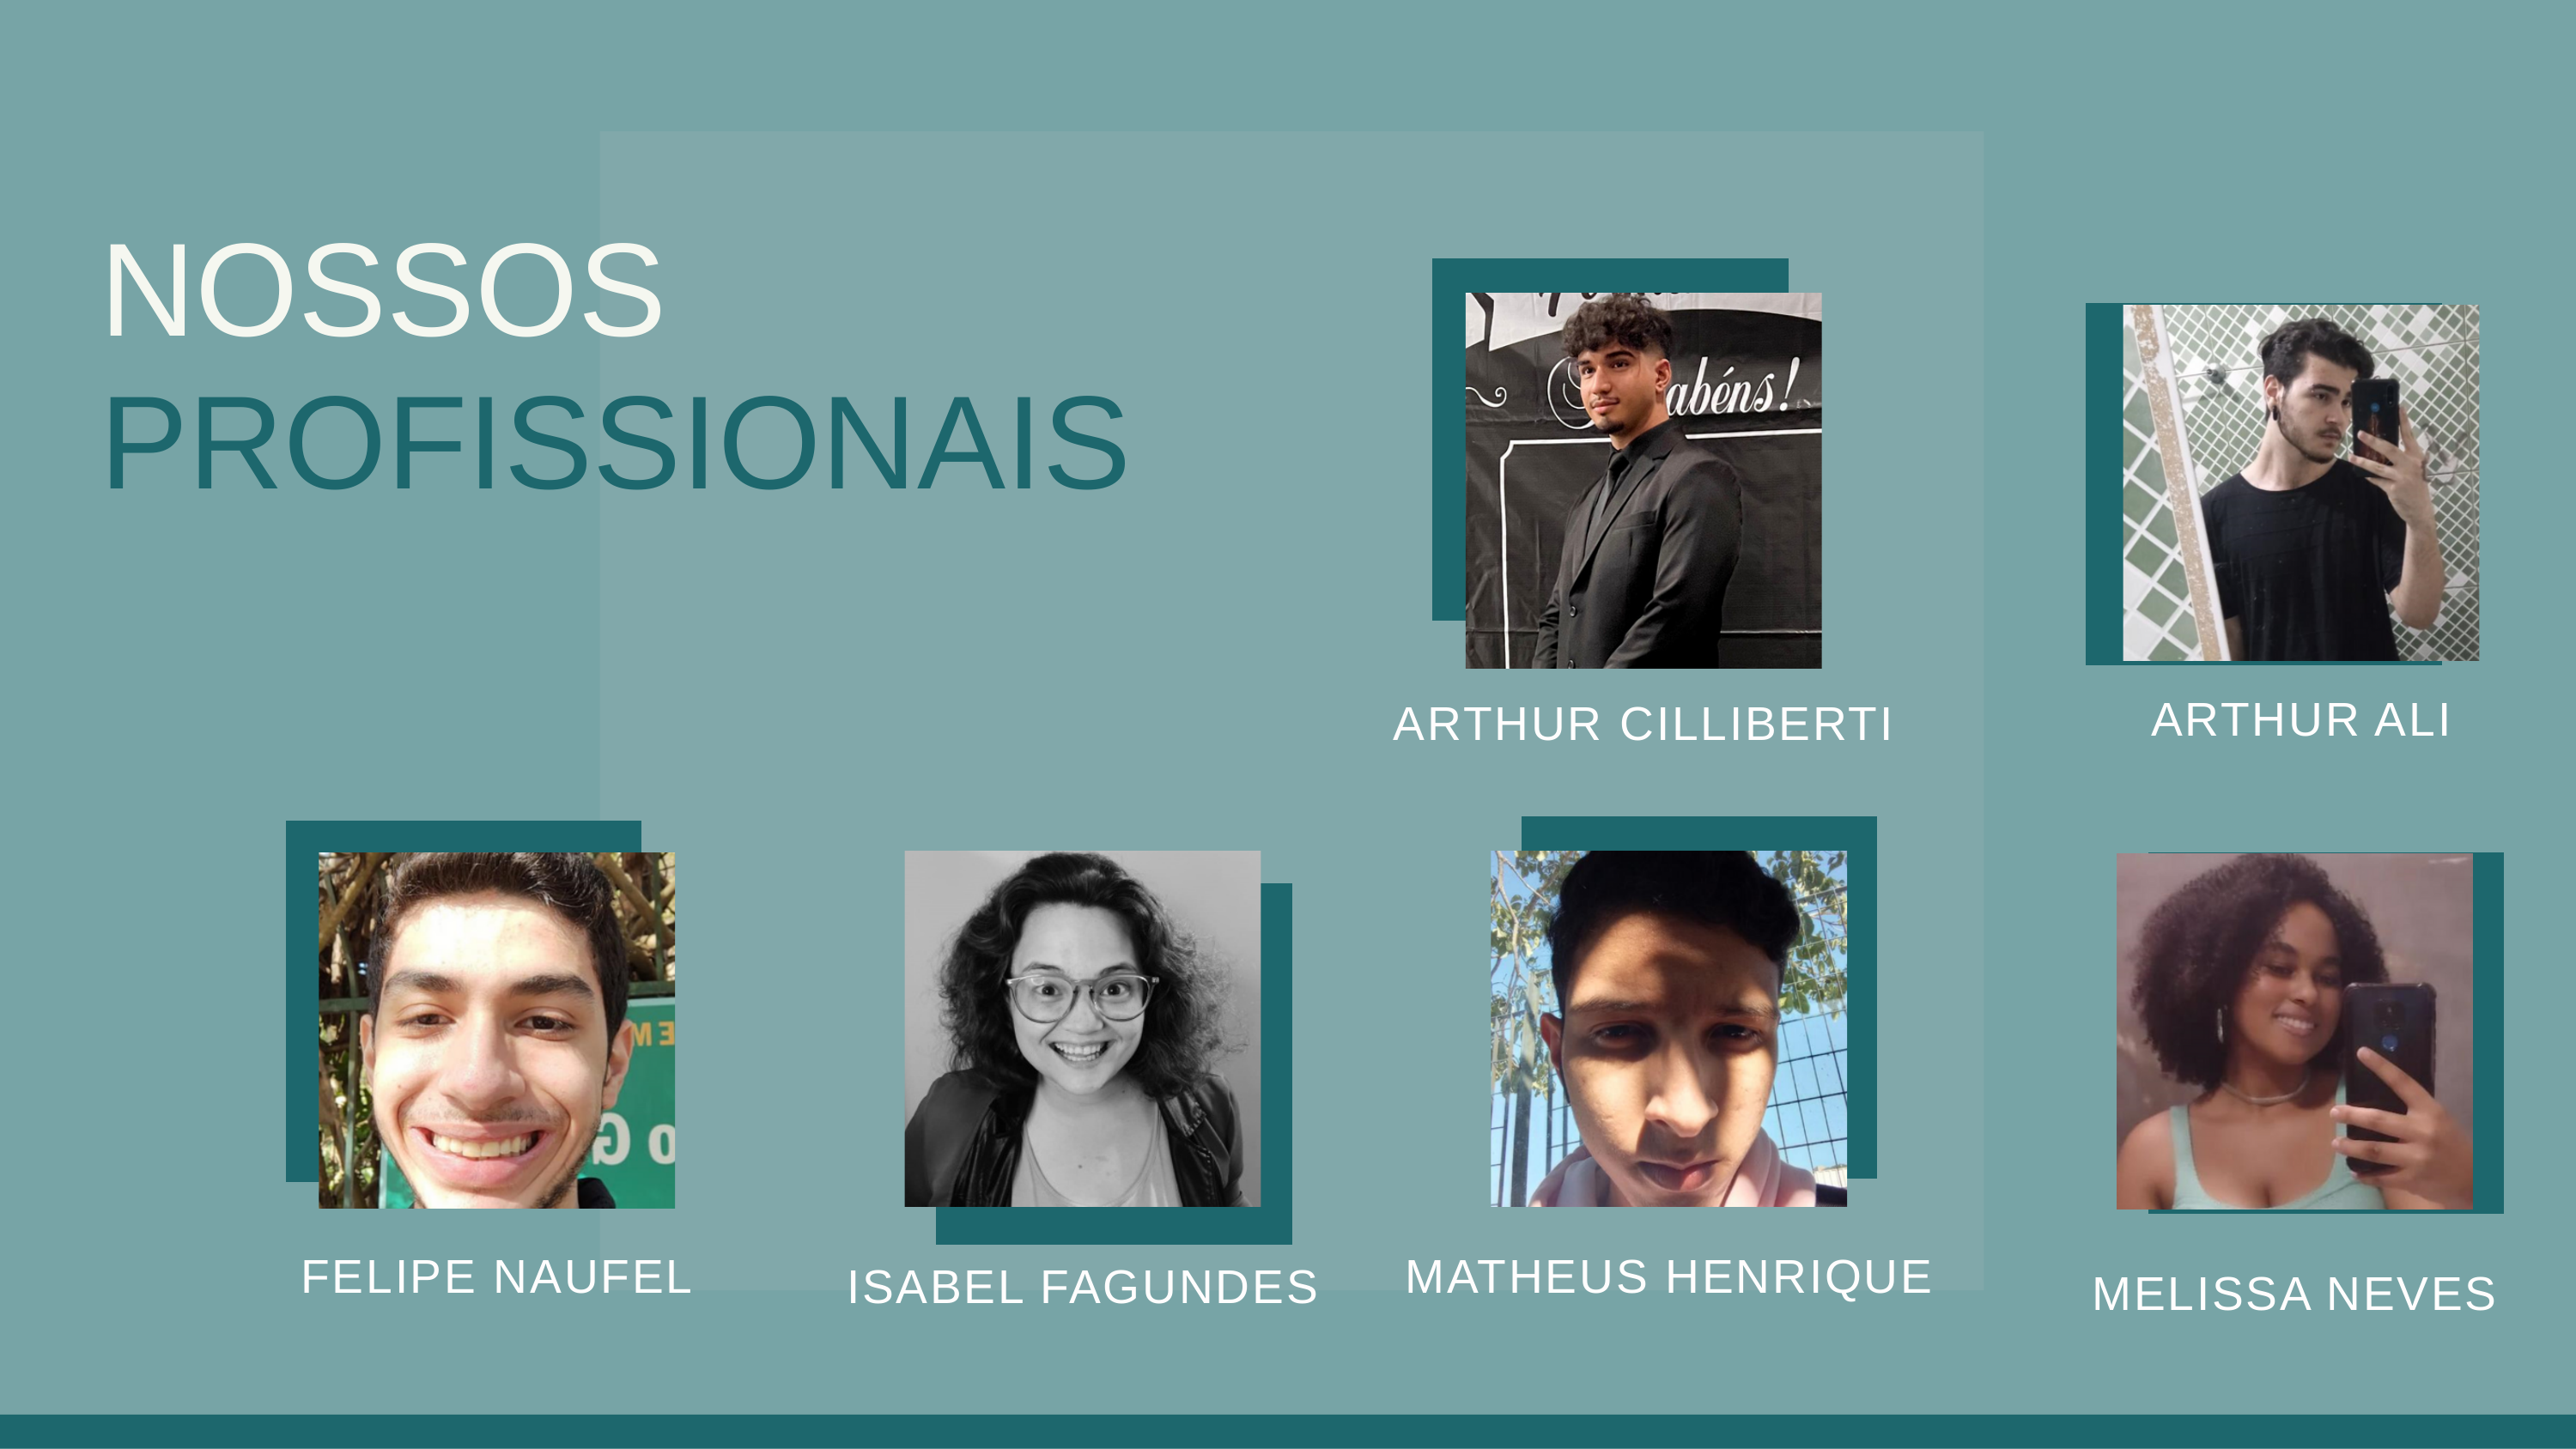

NOSSOS PROFISSIONAIS

ARTHUR ALI
ARTHUR CILLIBERTI

FELIPE NAUFEL
MATHEUS HENRIQUE
ISABEL FAGUNDES
MELISSA NEVES